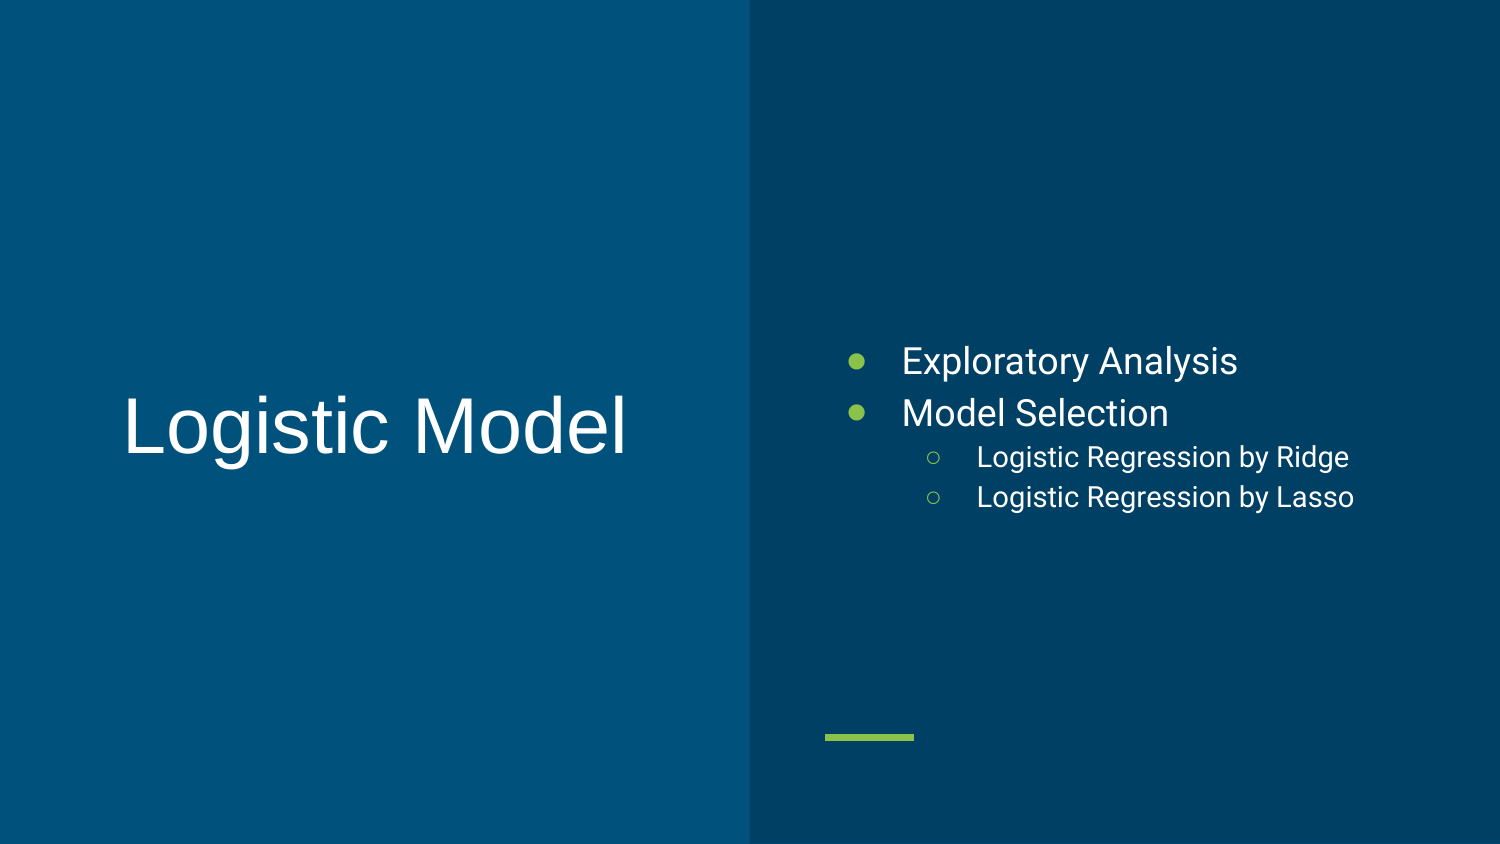

Exploratory Analysis
Model Selection
Logistic Regression by Ridge
Logistic Regression by Lasso
# Logistic Model